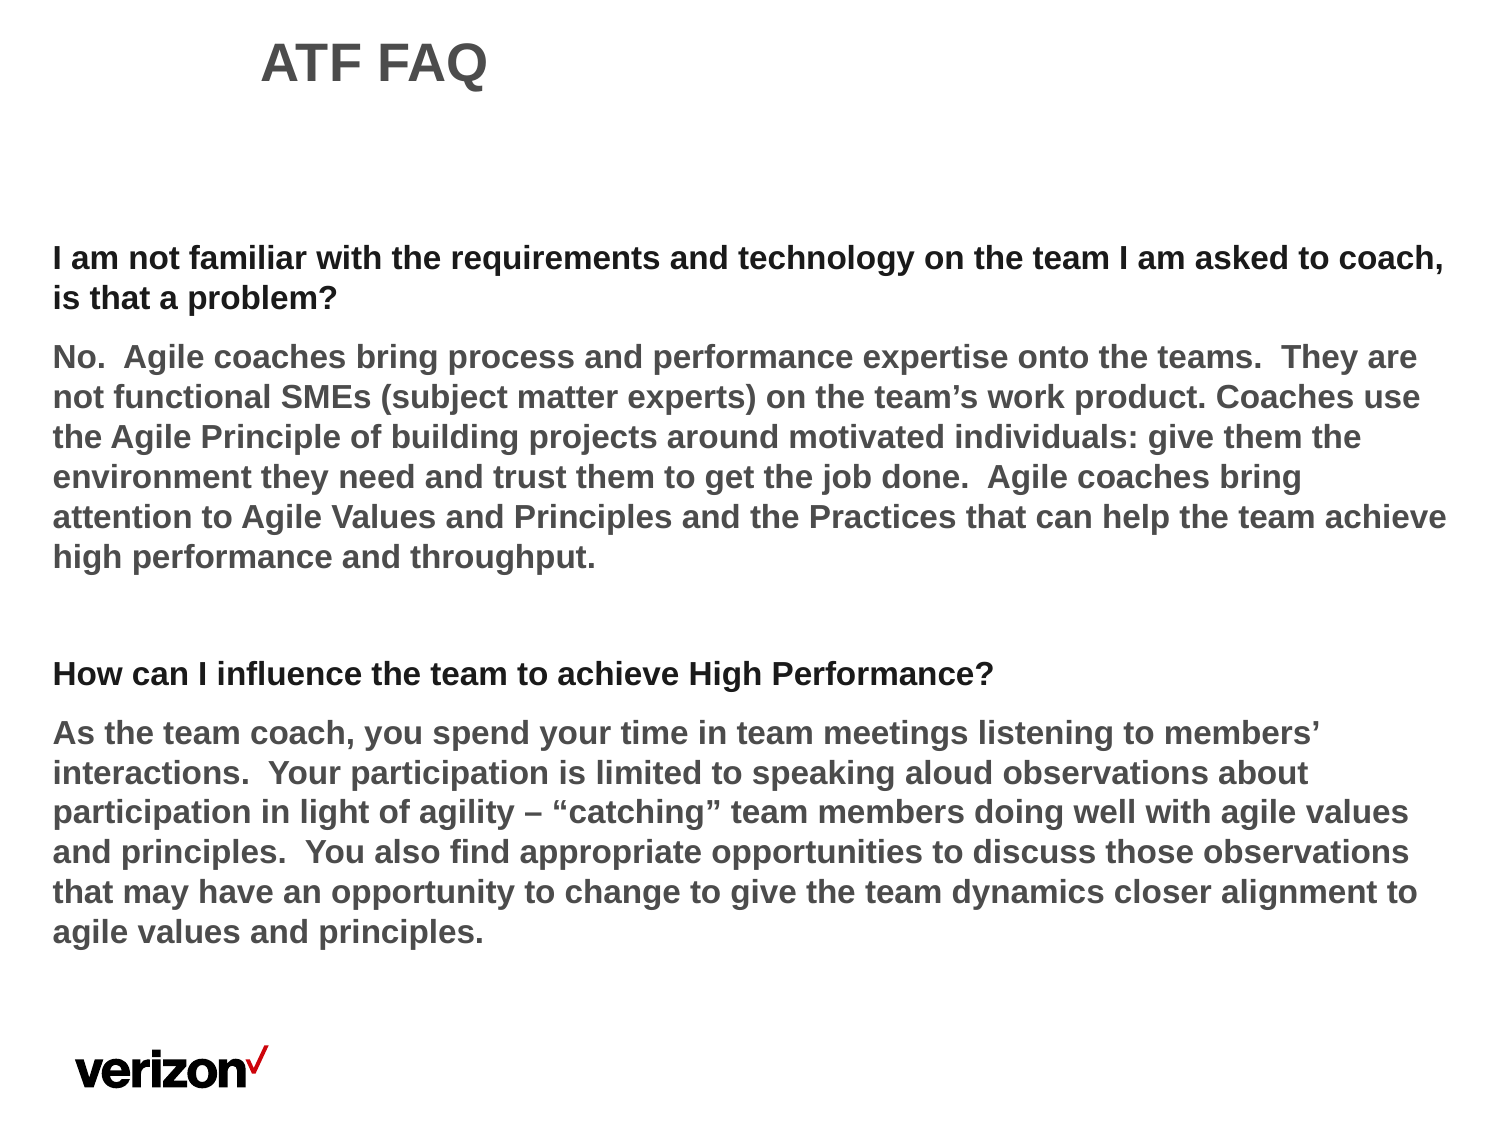

# ATF FAQ
I am not familiar with the requirements and technology on the team I am asked to coach, is that a problem?
No.  Agile coaches bring process and performance expertise onto the teams.  They are not functional SMEs (subject matter experts) on the team’s work product. Coaches use the Agile Principle of building projects around motivated individuals: give them the environment they need and trust them to get the job done.  Agile coaches bring attention to Agile Values and Principles and the Practices that can help the team achieve high performance and throughput.

How can I influence the team to achieve High Performance?
As the team coach, you spend your time in team meetings listening to members’ interactions.  Your participation is limited to speaking aloud observations about participation in light of agility – “catching” team members doing well with agile values and principles.  You also find appropriate opportunities to discuss those observations that may have an opportunity to change to give the team dynamics closer alignment to agile values and principles.